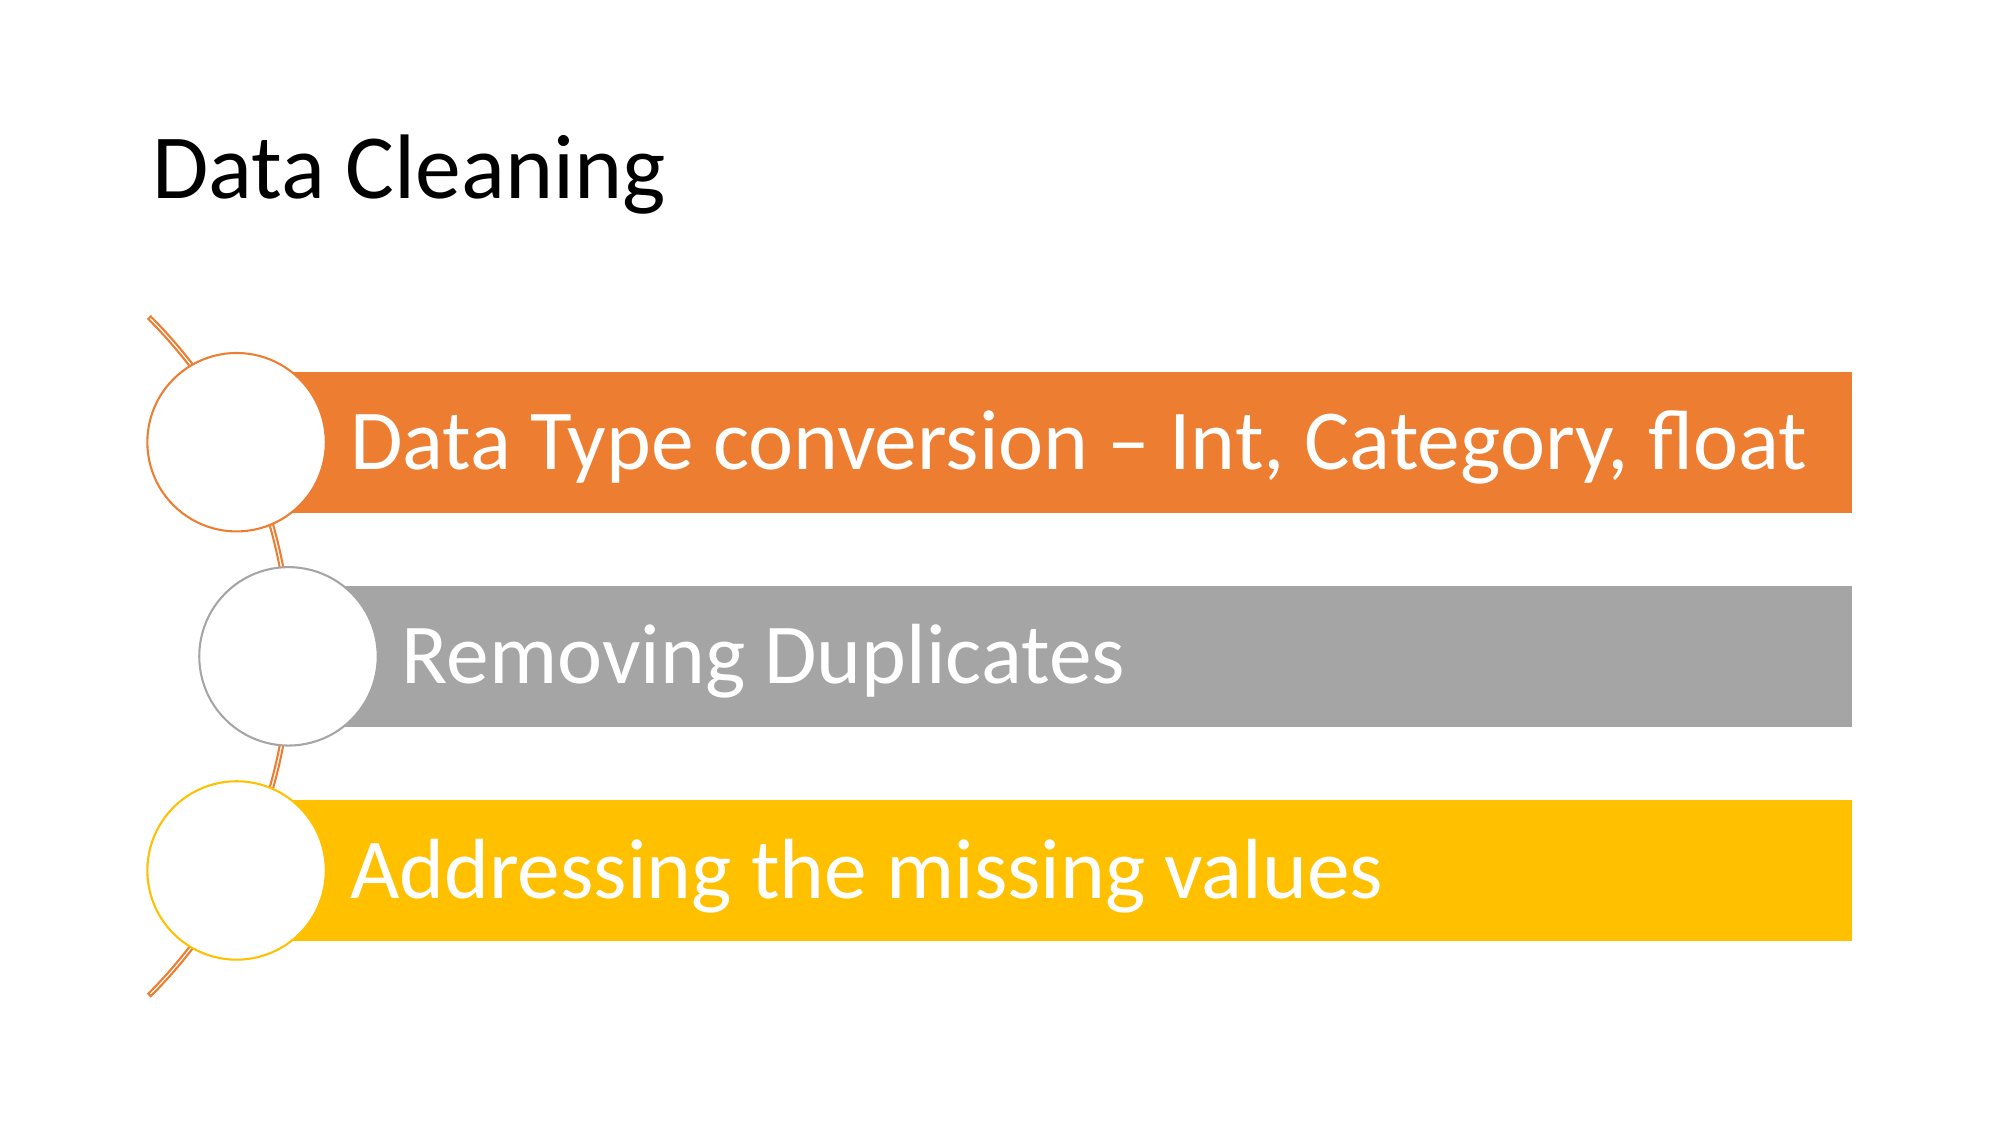

# Data Cleaning
Data Type conversion – Int, Category, float
Removing Duplicates
Addressing the missing values